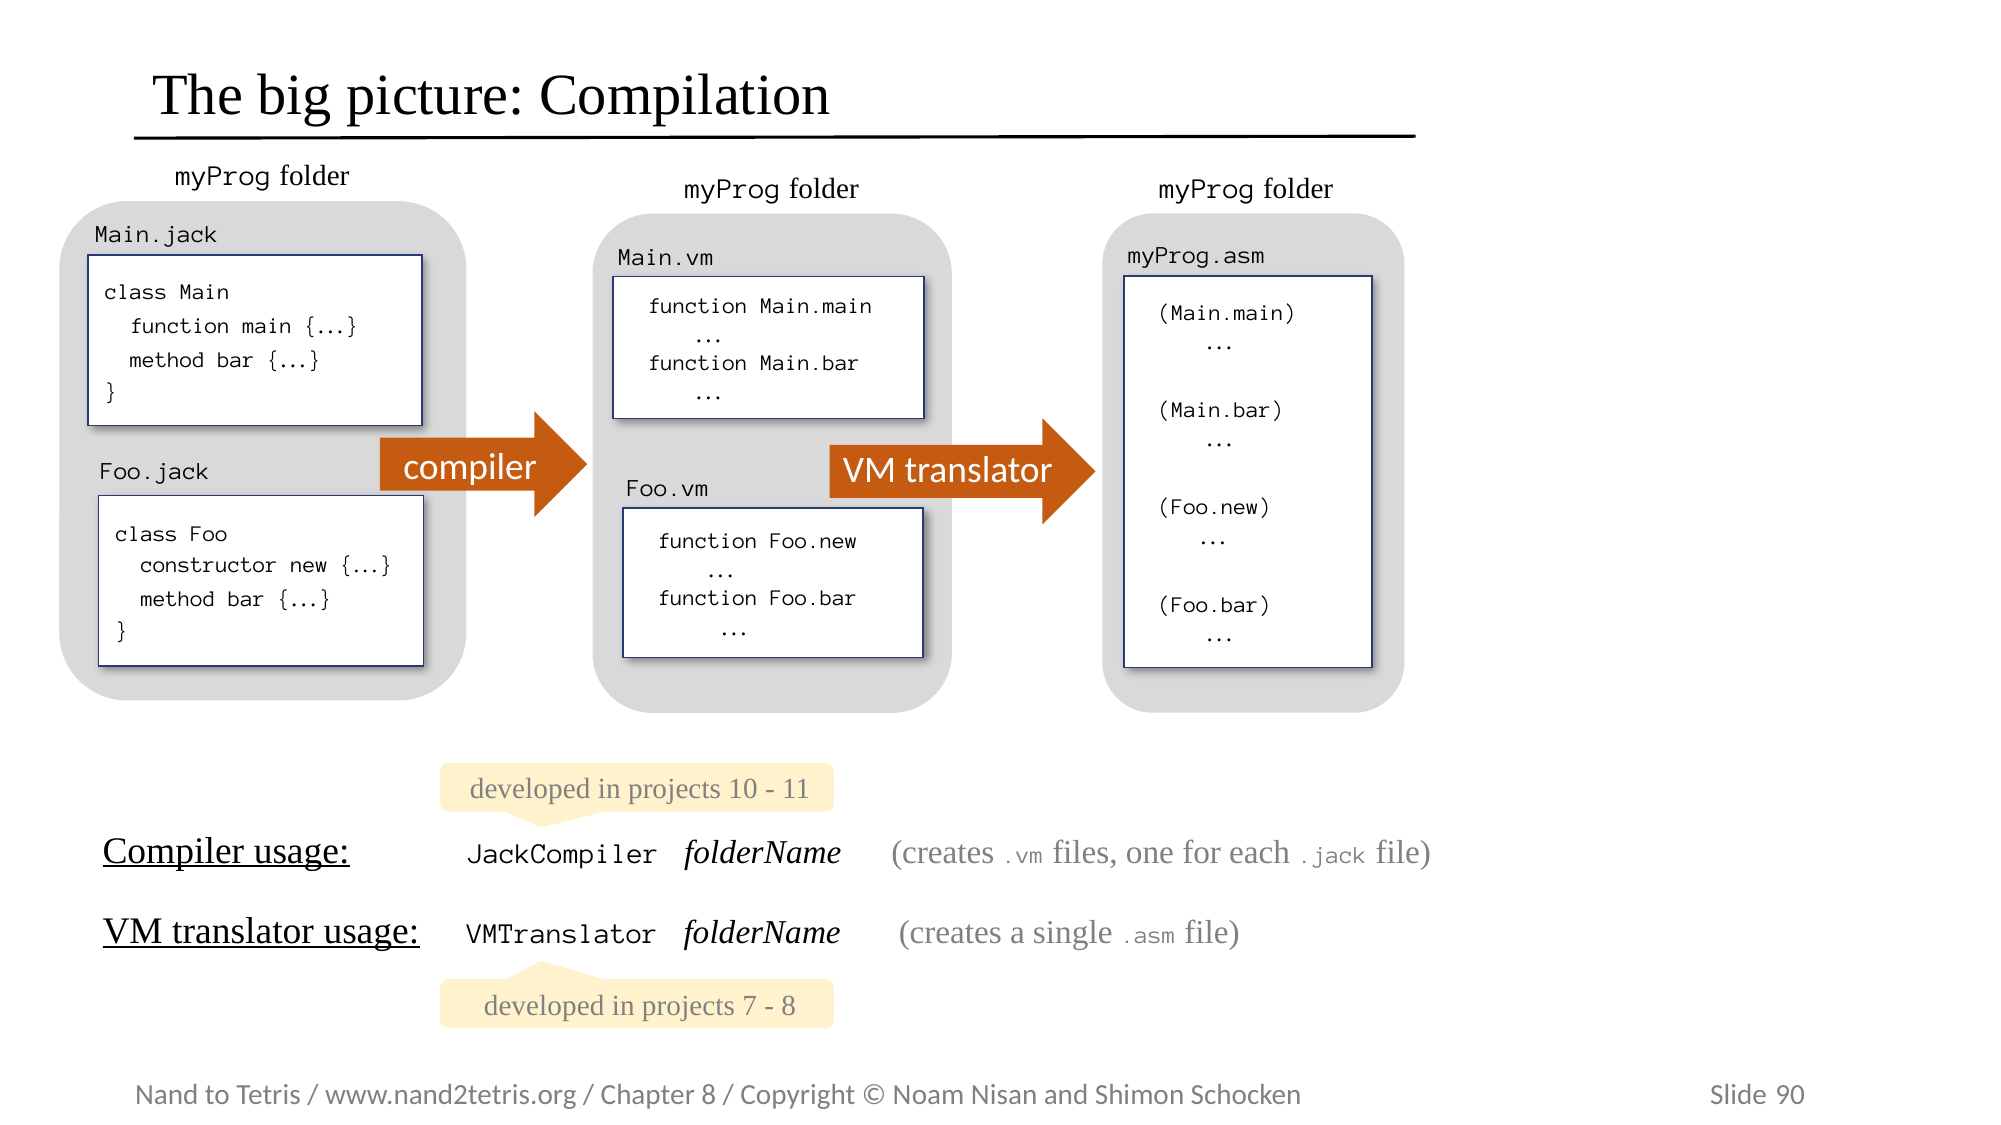

# The big picture: Compilation
myProg folder

Main.jack
class Main
  function main {...}
  method bar {...}
}
Foo.jack
class Foo
  constructor new {...}
  method bar {...}
}
myProg folder

myProg.asm
(Main.main)
   ...

(Main.bar)
   ...

(Foo.new)
   ...

(Foo.bar)
   ...
VM translator
myProg folder

Main.vm
function Main.main
   ...
function Main.bar
   ...
Foo.vm
function Foo.new
    ...
function Foo.bar
    ...
compiler

 developed in projects 10 - 11
Compiler usage:         JackCompiler  folderName      (creates .vm files, one for each .jack file)
VM translator usage:     VMTranslator  folderName       (creates a single .asm file)
 developed in projects 7 - 8